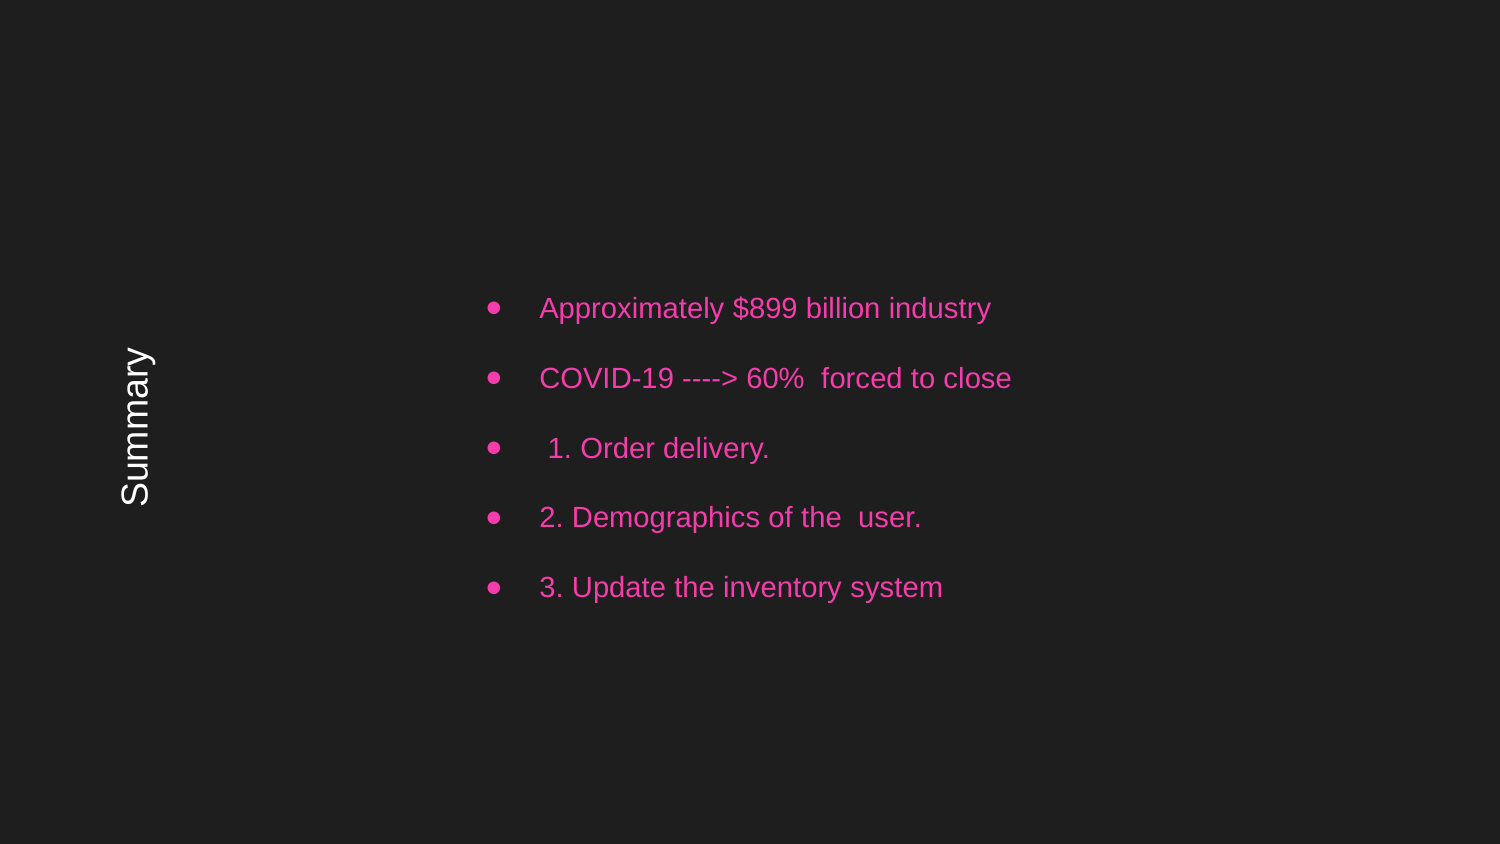

Approximately $899 billion industry
COVID-19 ----> 60%  forced to close
 1. Order delivery.
2. Demographics of the  user.
3. Update the inventory system
# Summary